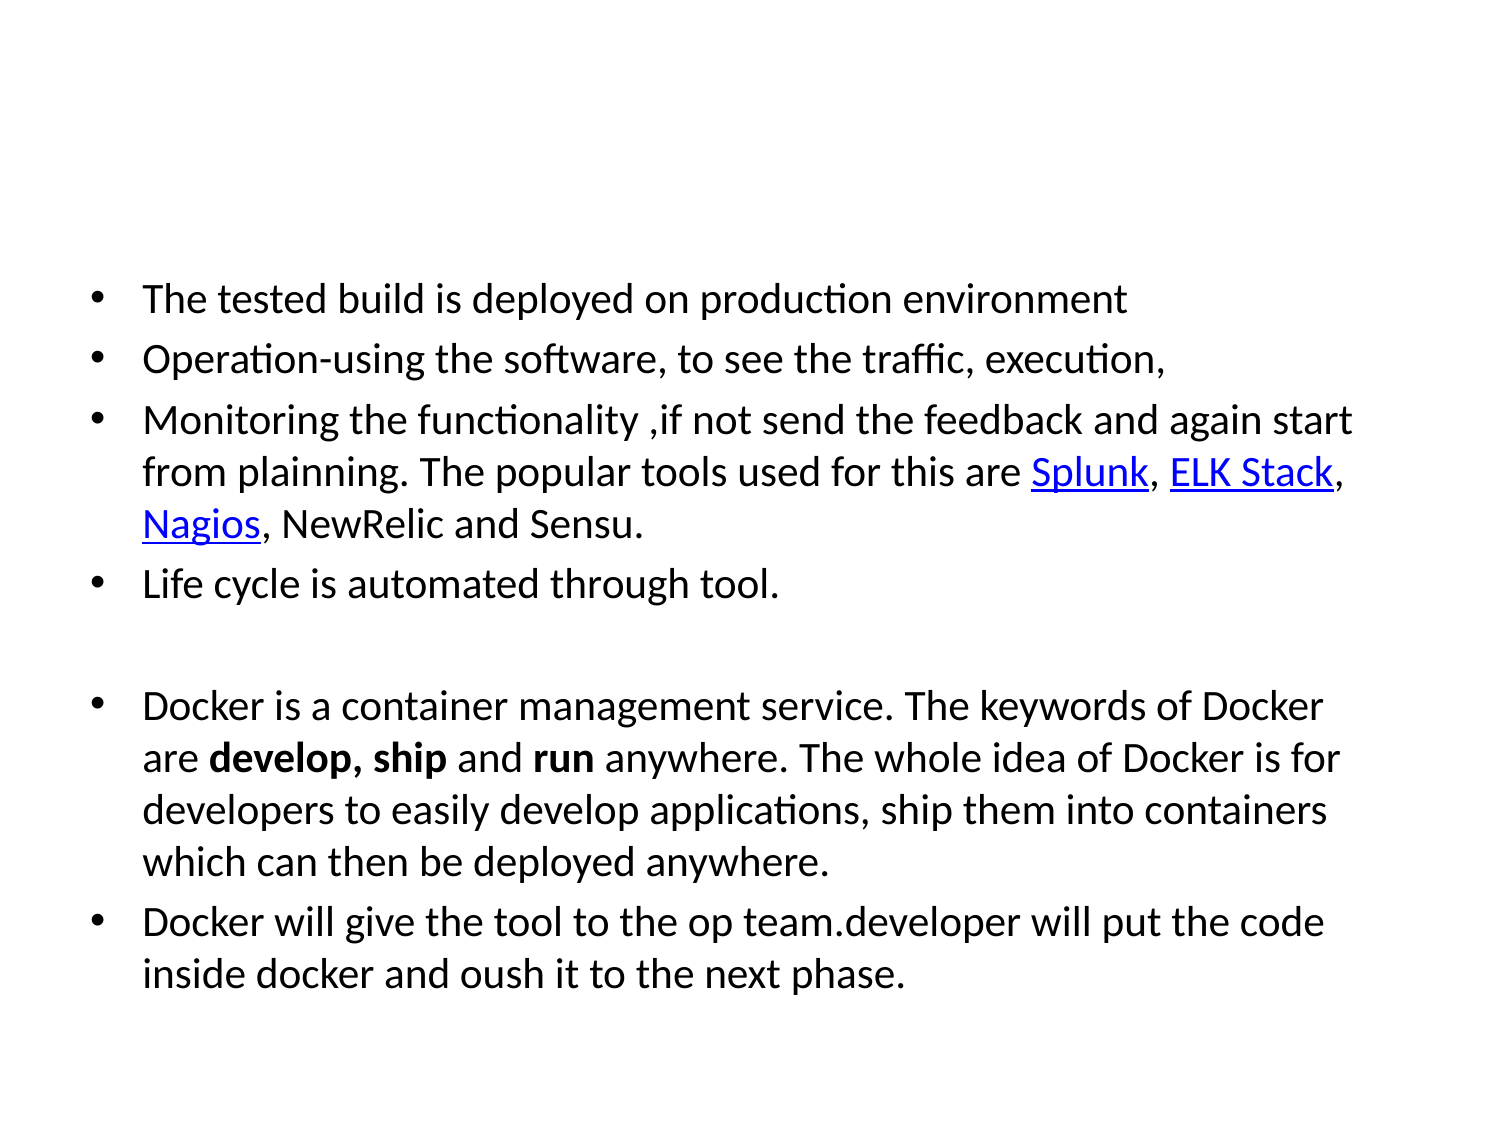

#
The tested build is deployed on production environment
Operation-using the software, to see the traffic, execution,
Monitoring the functionality ,if not send the feedback and again start from plainning. The popular tools used for this are Splunk, ELK Stack, Nagios, NewRelic and Sensu.
Life cycle is automated through tool.

Docker is a container management service. The keywords of Docker are develop, ship and run anywhere. The whole idea of Docker is for developers to easily develop applications, ship them into containers which can then be deployed anywhere.
Docker will give the tool to the op team.developer will put the code inside docker and oush it to the next phase.